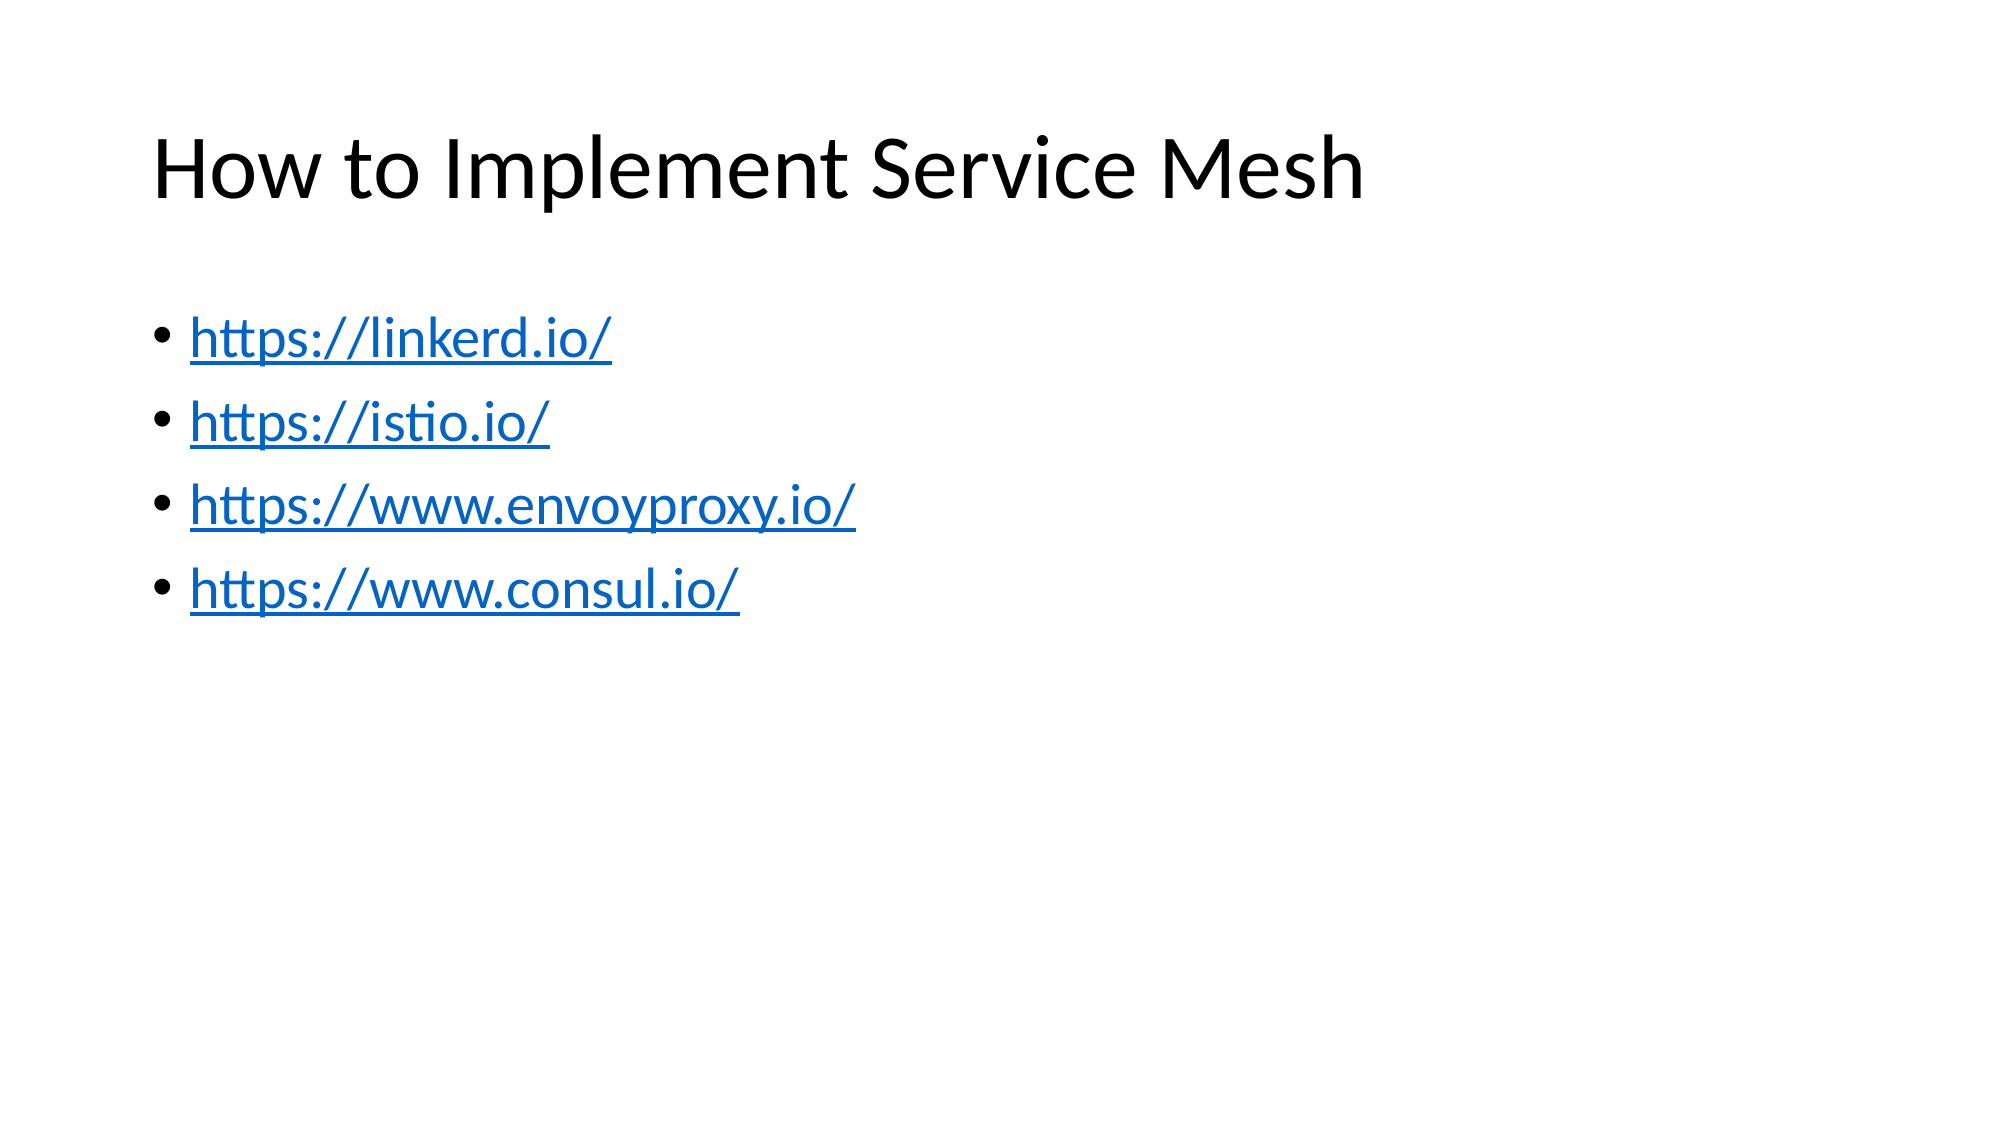

How to Implement Service Mesh
https://linkerd.io/
https://istio.io/
https://www.envoyproxy.io/
https://www.consul.io/